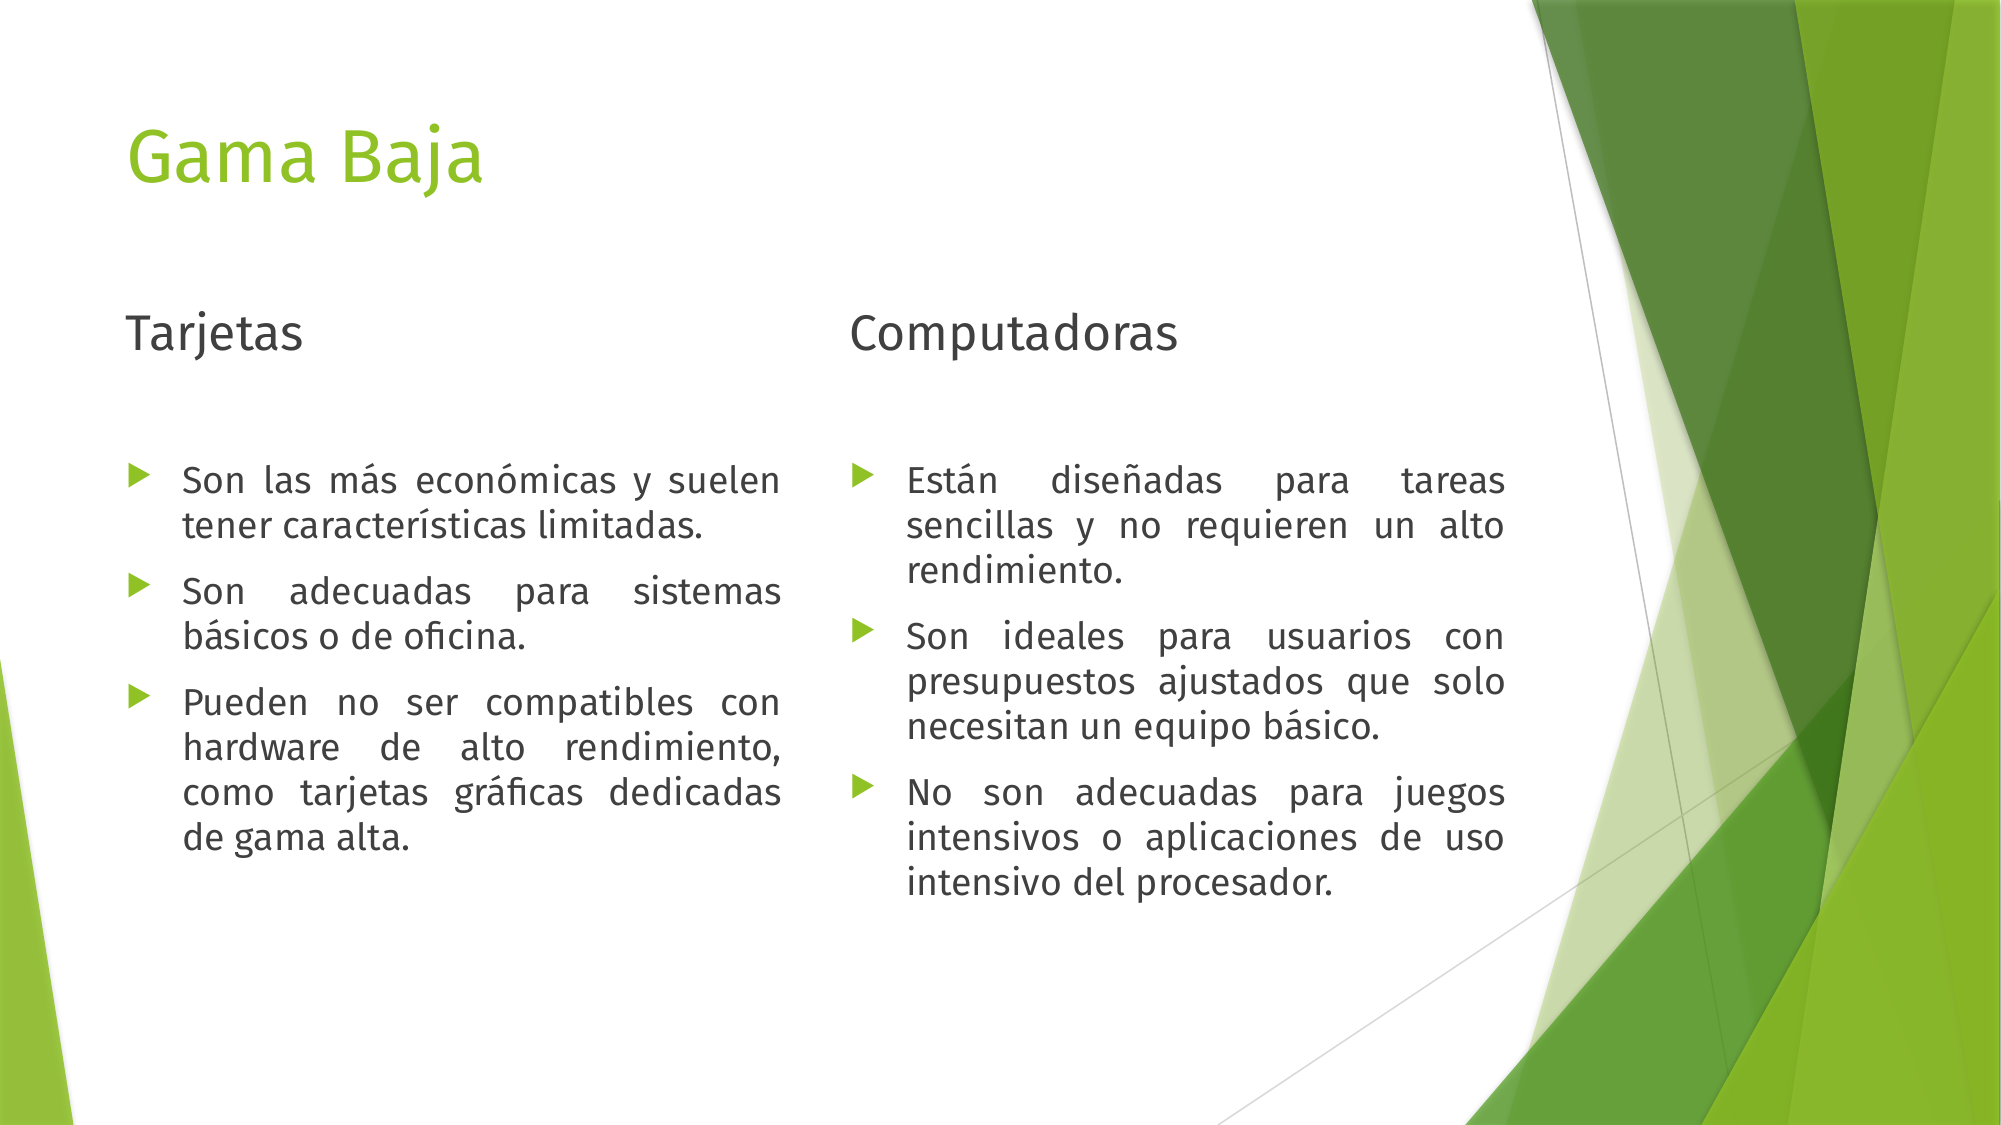

# Gama Baja
Tarjetas

Computadoras

Son las más económicas y suelen tener características limitadas.
Son adecuadas para sistemas básicos o de oficina.
Pueden no ser compatibles con hardware de alto rendimiento, como tarjetas gráficas dedicadas de gama alta.

Están diseñadas para tareas sencillas y no requieren un alto rendimiento.
Son ideales para usuarios con presupuestos ajustados que solo necesitan un equipo básico.
No son adecuadas para juegos intensivos o aplicaciones de uso intensivo del procesador.